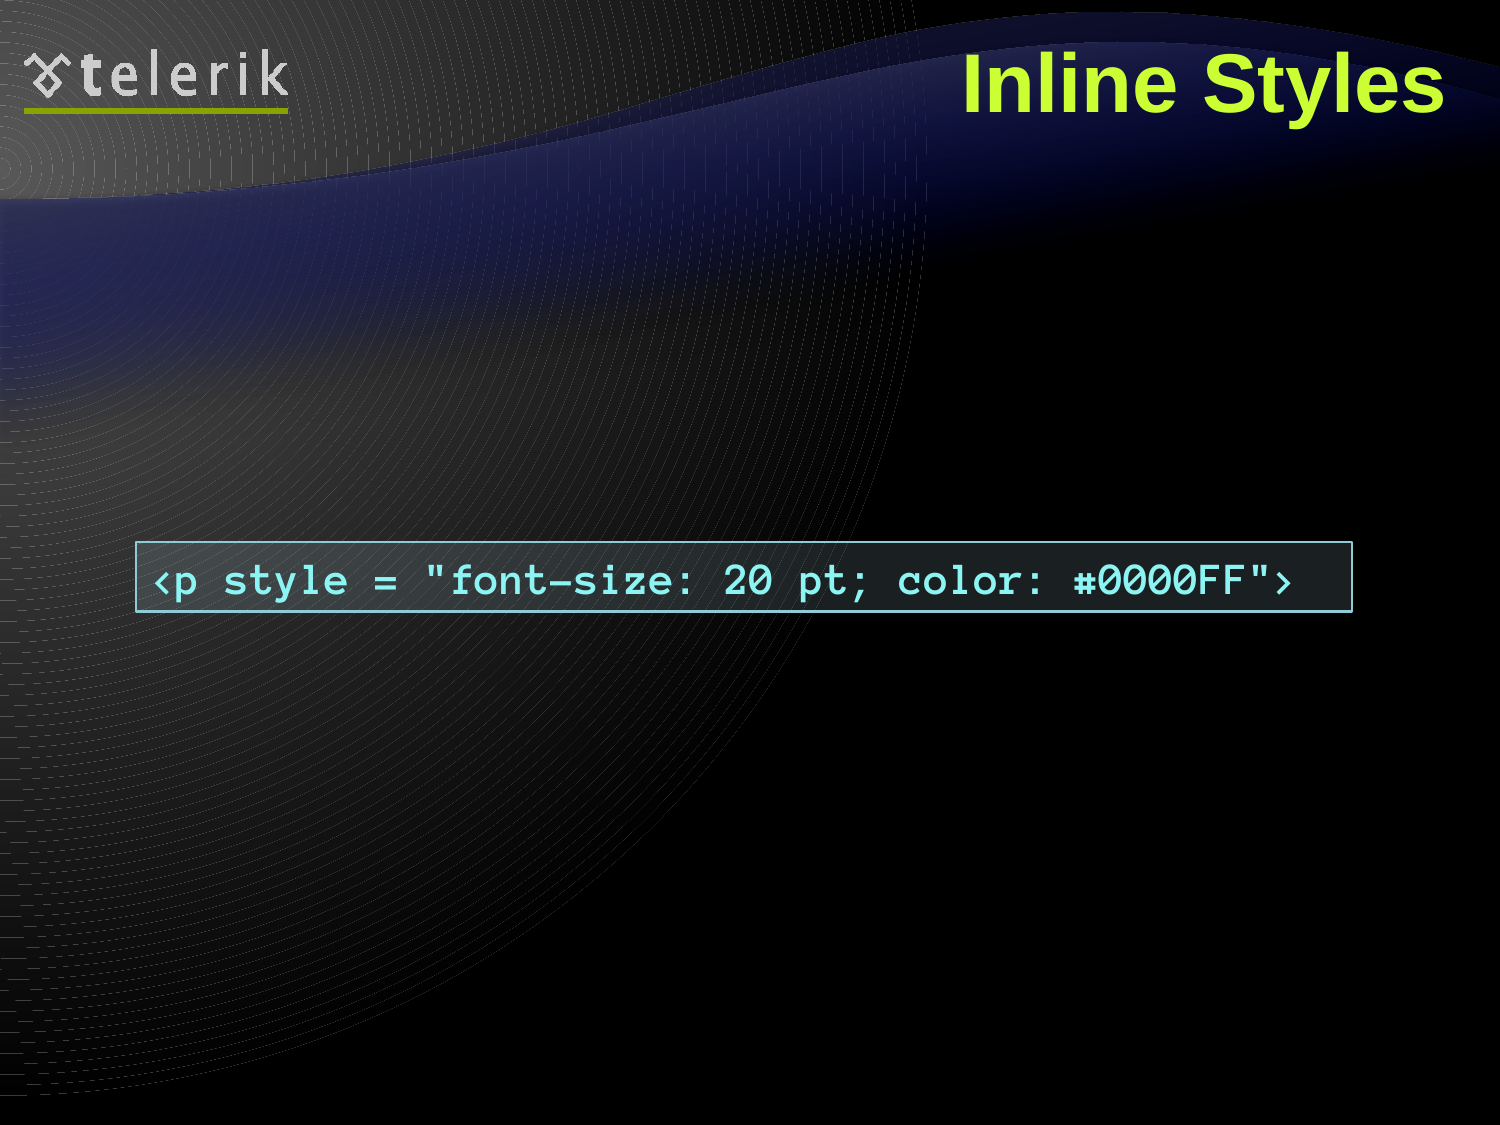

# Inline Styles
Inline styles
Individual element’s style defined using style attribute
Contains only declaration, no selectors:

Override any other styles
Apply to all descendant elements
Used for styles that are not needed anywhere else on site
<p style = "font-size: 20 pt; color: #0000FF">